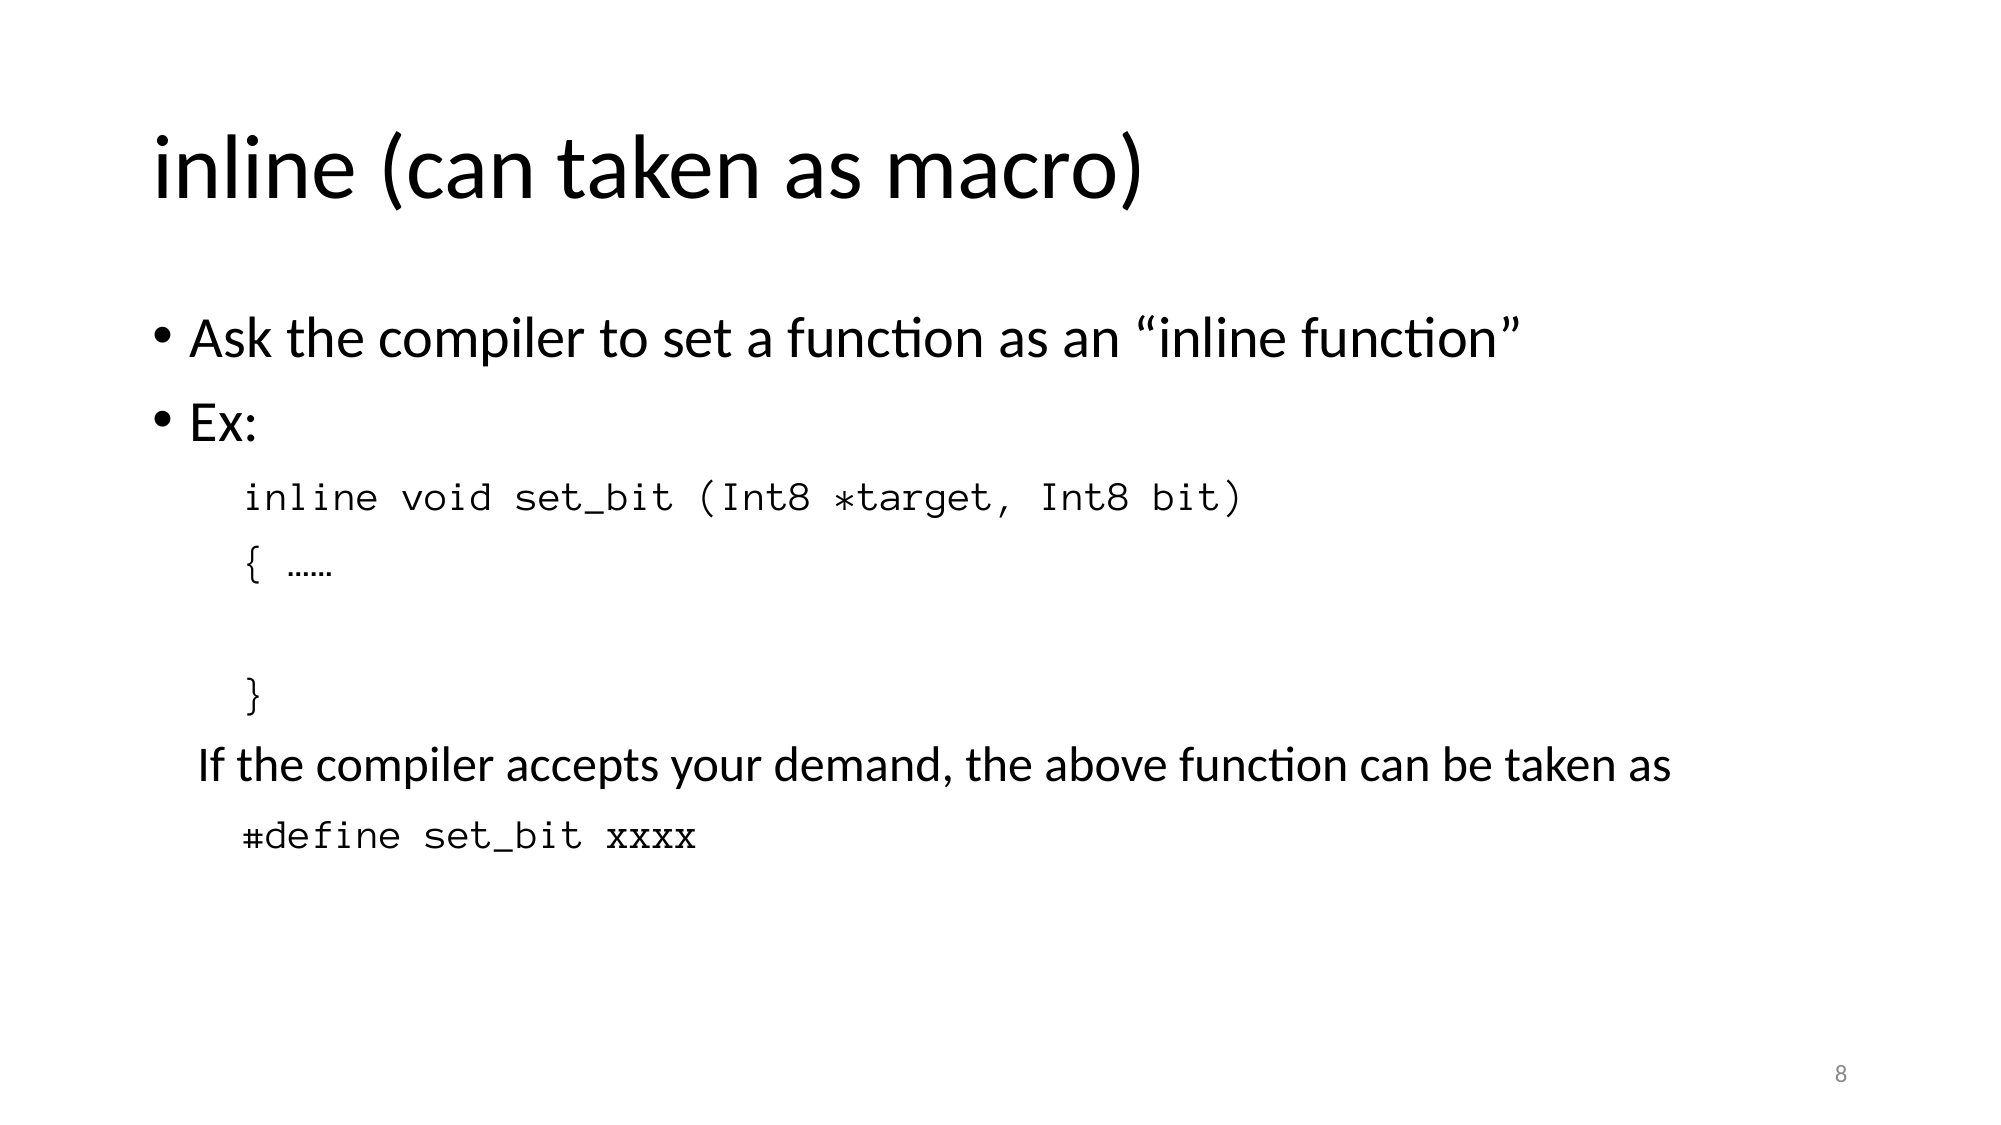

# inline (can taken as macro)
Ask the compiler to set a function as an “inline function”
Ex:
    inline void set_bit (Int8 *target, Int8 bit)
    { ……

    }
    If the compiler accepts your demand, the above function can be taken as
    #define set_bit xxxx
8